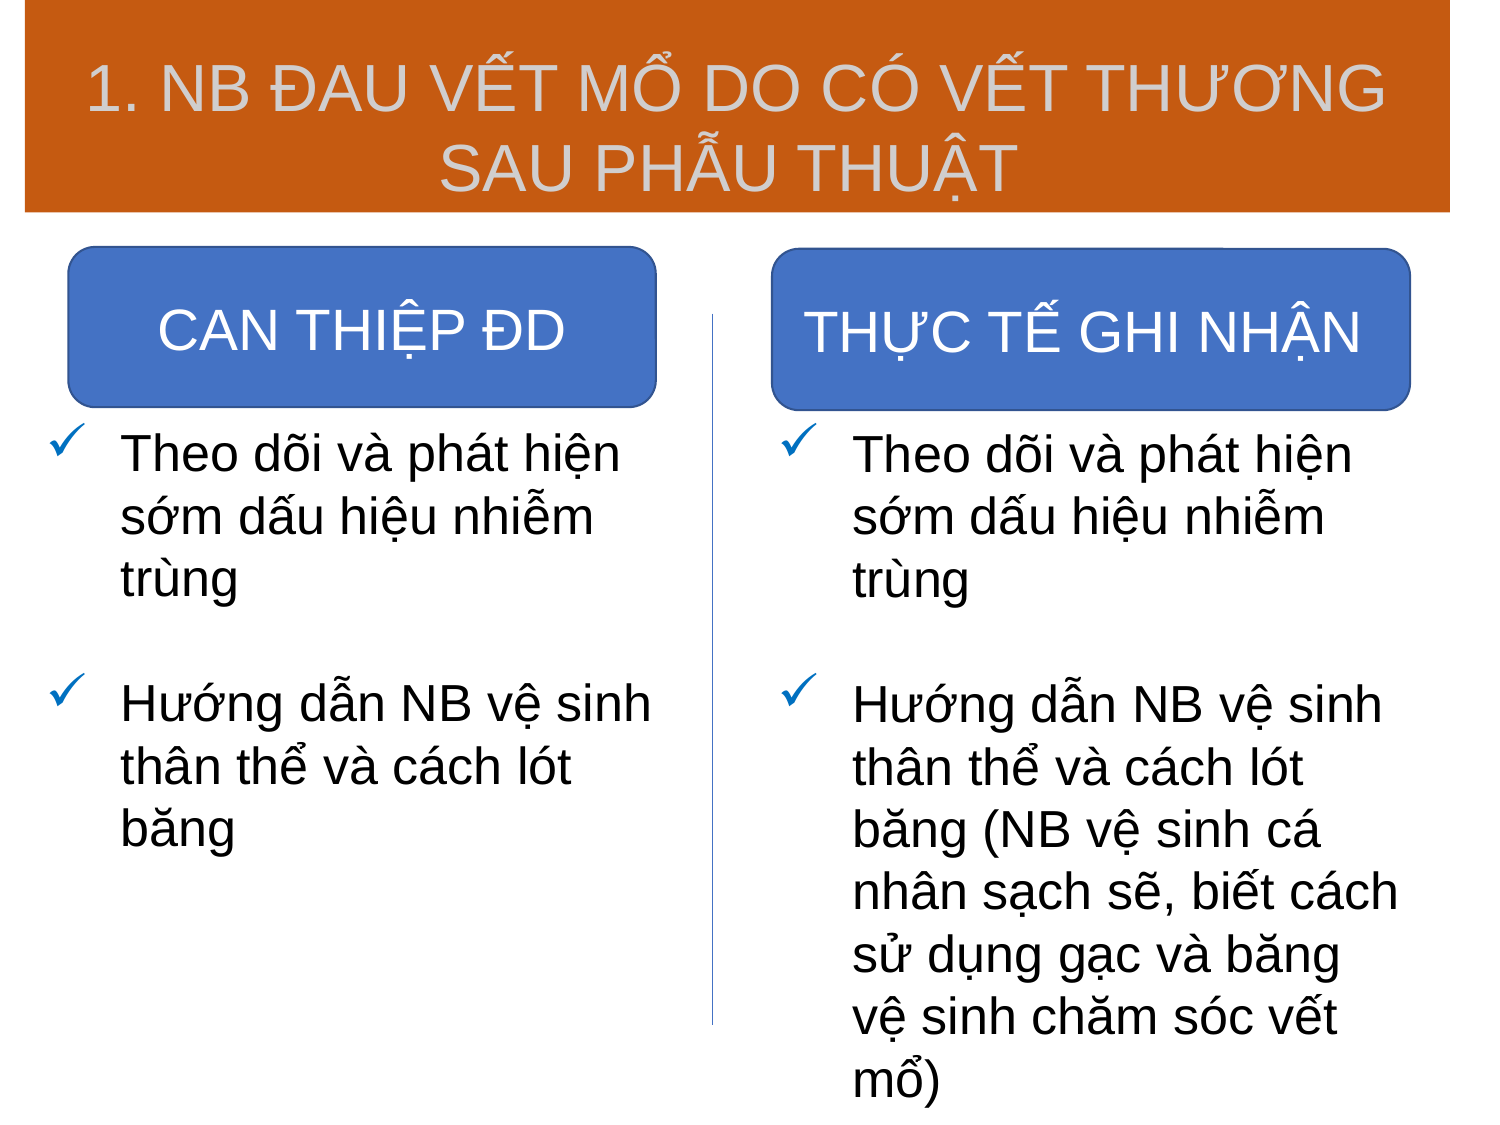

1. NB ĐAU VẾT MỔ DO CÓ VẾT THƯƠNG SAU PHẪU THUẬT
CAN THIỆP ĐD
THỰC TẾ GHI NHẬN

Theo dõi và phát hiện sớm dấu hiệu nhiễm trùng

Hướng dẫn NB vệ sinh thân thể và cách lót băng

Theo dõi và phát hiện sớm dấu hiệu nhiễm trùng

Hướng dẫn NB vệ sinh thân thể và cách lót băng (NB vệ sinh cá nhân sạch sẽ, biết cách sử dụng gạc và băng vệ sinh chăm sóc vết mổ)